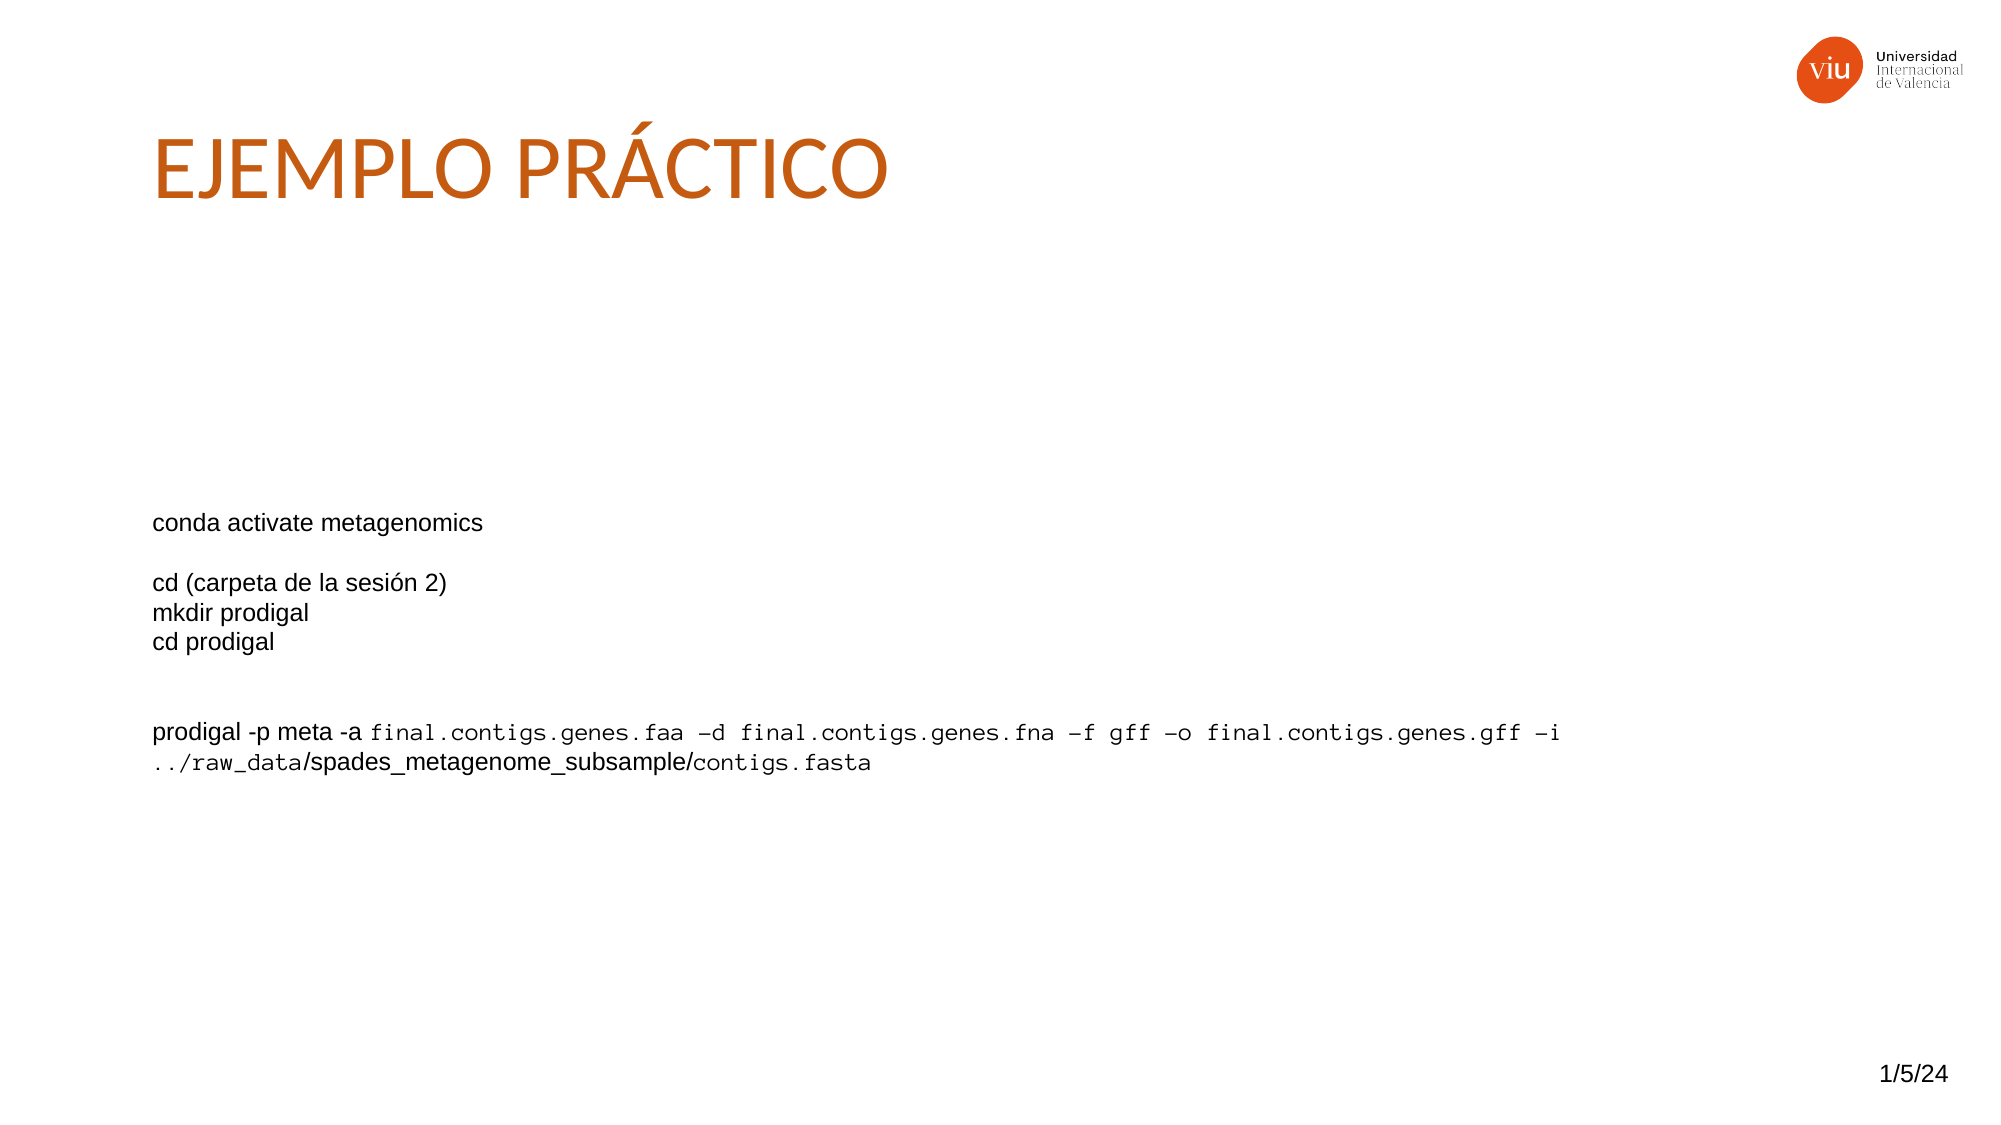

# EJEMPLO PRÁCTICO

conda activate metagenomics

cd (carpeta de la sesión 2)
mkdir prodigal
cd prodigal

prodigal -p meta -a final.contigs.genes.faa -d final.contigs.genes.fna -f gff -o final.contigs.genes.gff -i ../raw_data/spades_metagenome_subsample/contigs.fasta